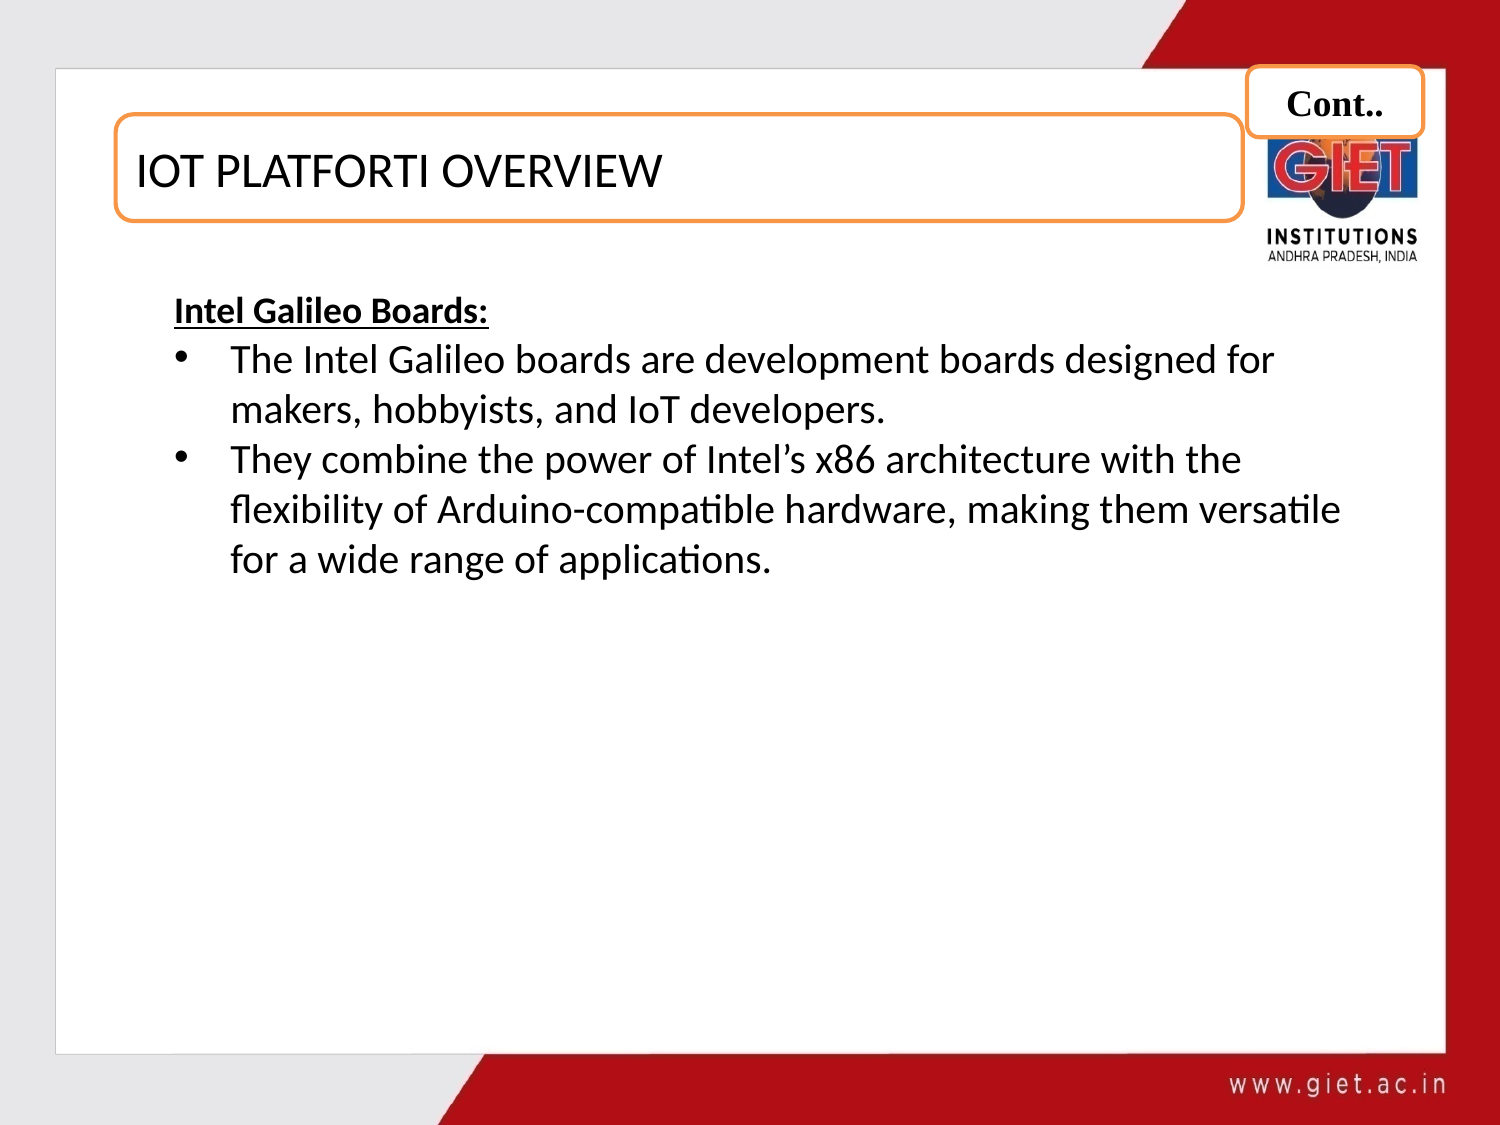

Cont..

IOT PLATFORTI OVERVIEW

Intel Galileo Boards:
The Intel Galileo boards are development boards designed for makers, hobbyists, and IoT developers.
They combine the power of Intel’s x86 architecture with the flexibility of Arduino-compatible hardware, making them versatile for a wide range of applications.